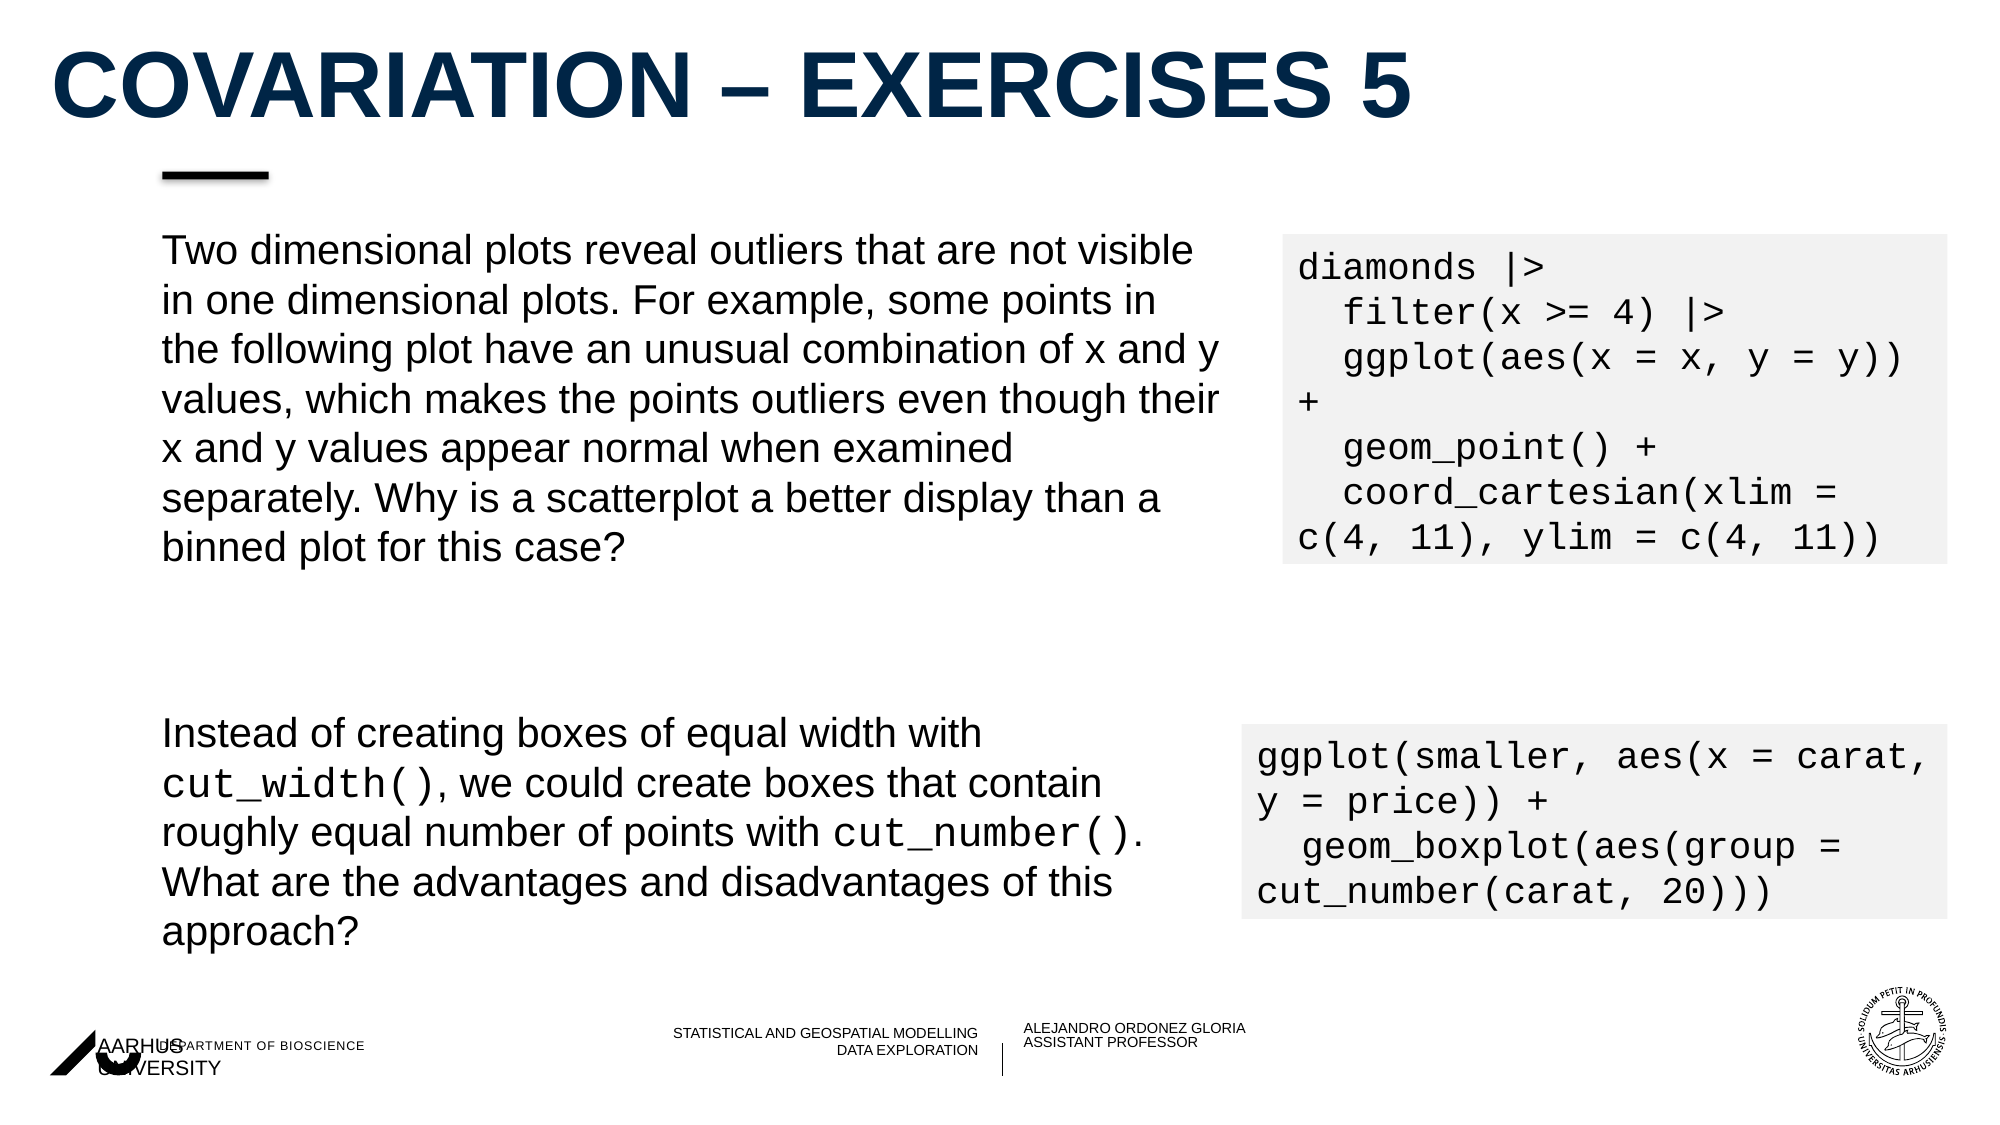

# Covariation – Exercises 5
Two dimensional plots reveal outliers that are not visible in one dimensional plots. For example, some points in the following plot have an unusual combination of x and y values, which makes the points outliers even though their x and y values appear normal when examined separately. Why is a scatterplot a better display than a binned plot for this case?

Instead of creating boxes of equal width with cut_width(), we could create boxes that contain roughly equal number of points with cut_number(). What are the advantages and disadvantages of this approach?

diamonds |>
  filter(x >= 4) |>
  ggplot(aes(x = x, y = y)) +
  geom_point() +
  coord_cartesian(xlim = c(4, 11), ylim = c(4, 11))
ggplot(smaller, aes(x = carat, y = price)) +
  geom_boxplot(aes(group = cut_number(carat, 20)))
07/09/202327/08/2018